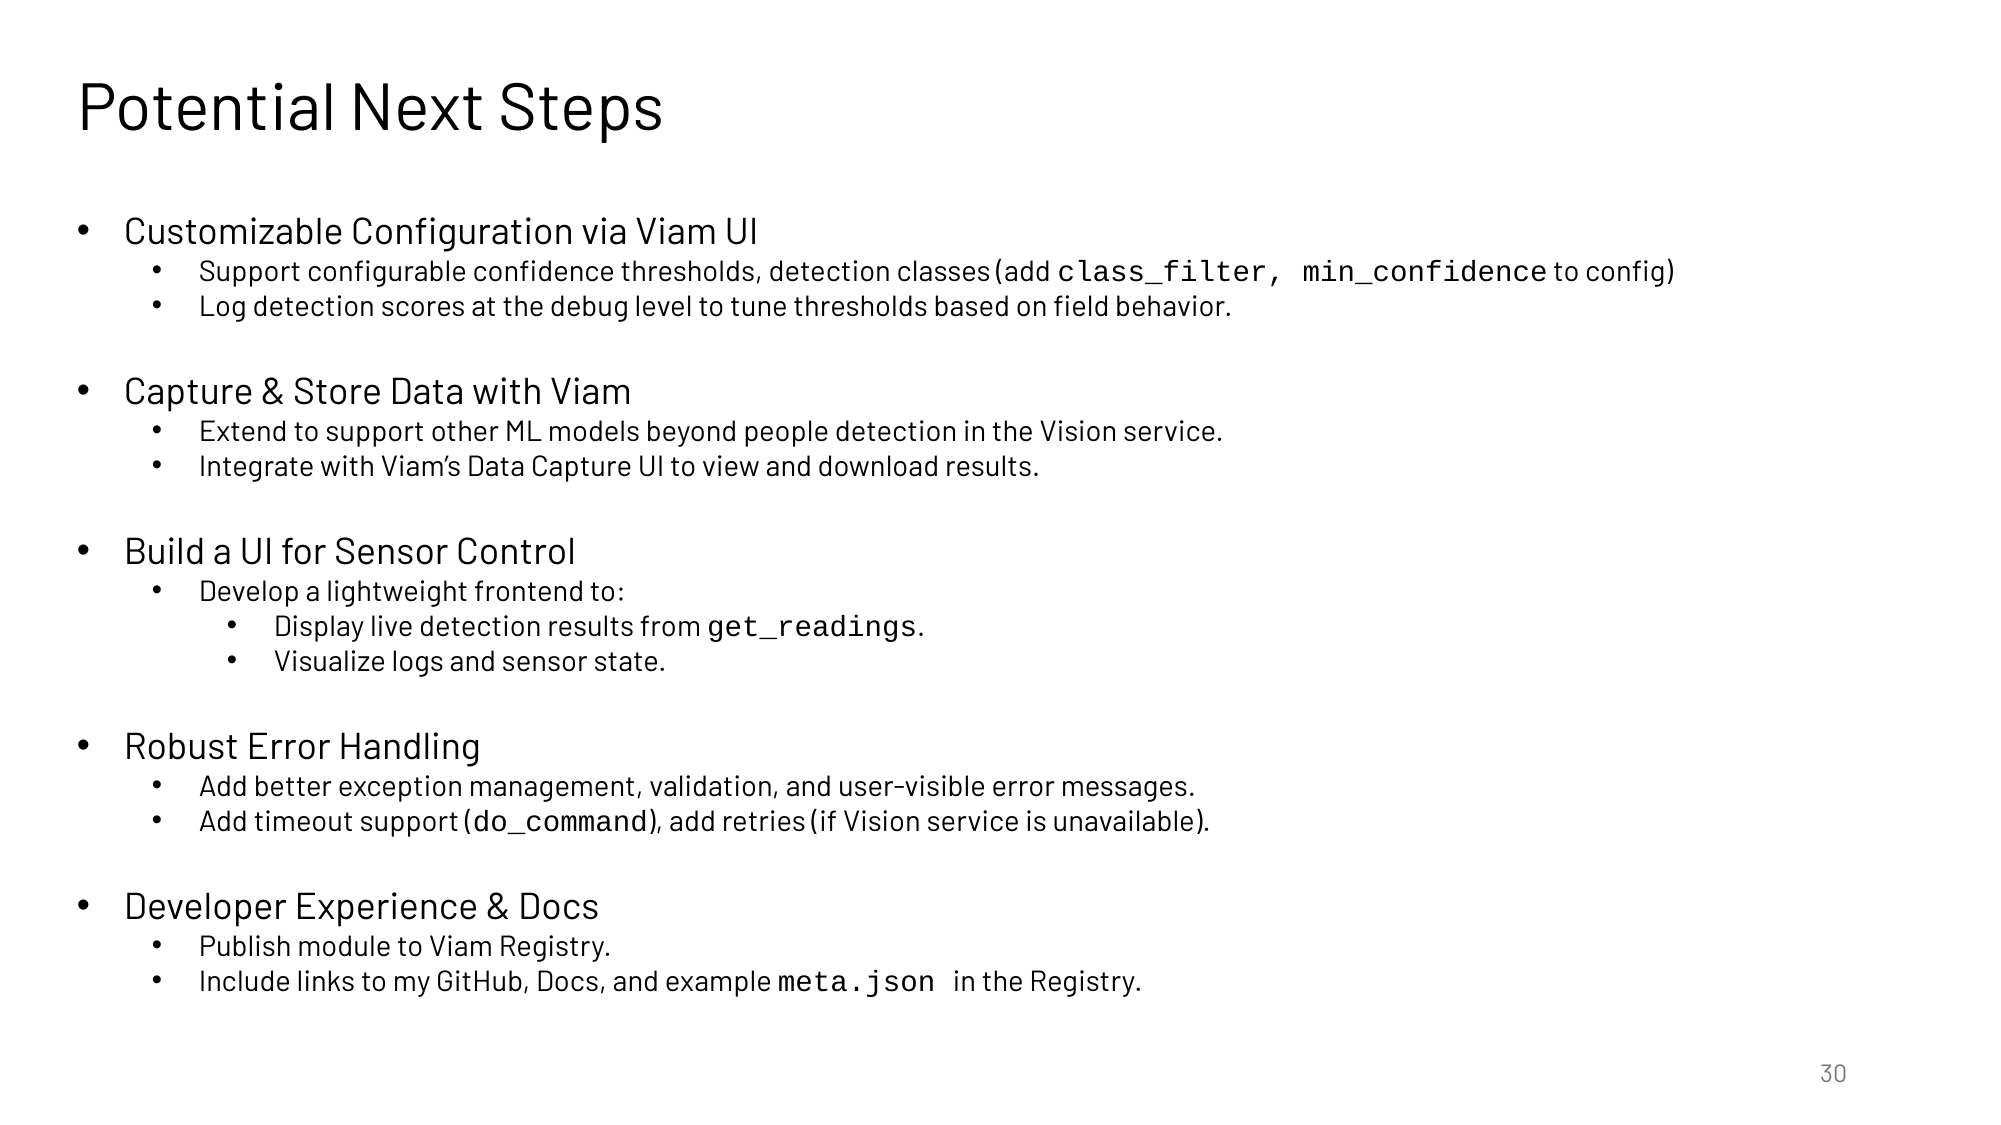

# Potential Next Steps
Customizable Configuration via Viam UI
Support configurable confidence thresholds, detection classes (add class_filter, min_confidence to config)
Log detection scores at the debug level to tune thresholds based on field behavior.

Capture & Store Data with Viam
Extend to support other ML models beyond people detection in the Vision service.
Integrate with Viam’s Data Capture UI to view and download results.

Build a UI for Sensor Control
Develop a lightweight frontend to:
Display live detection results from get_readings.
Visualize logs and sensor state.

Robust Error Handling
Add better exception management, validation, and user-visible error messages.
Add timeout support (do_command), add retries (if Vision service is unavailable).

Developer Experience & Docs
Publish module to Viam Registry.
Include links to my GitHub, Docs, and example meta.json in the Registry.
30